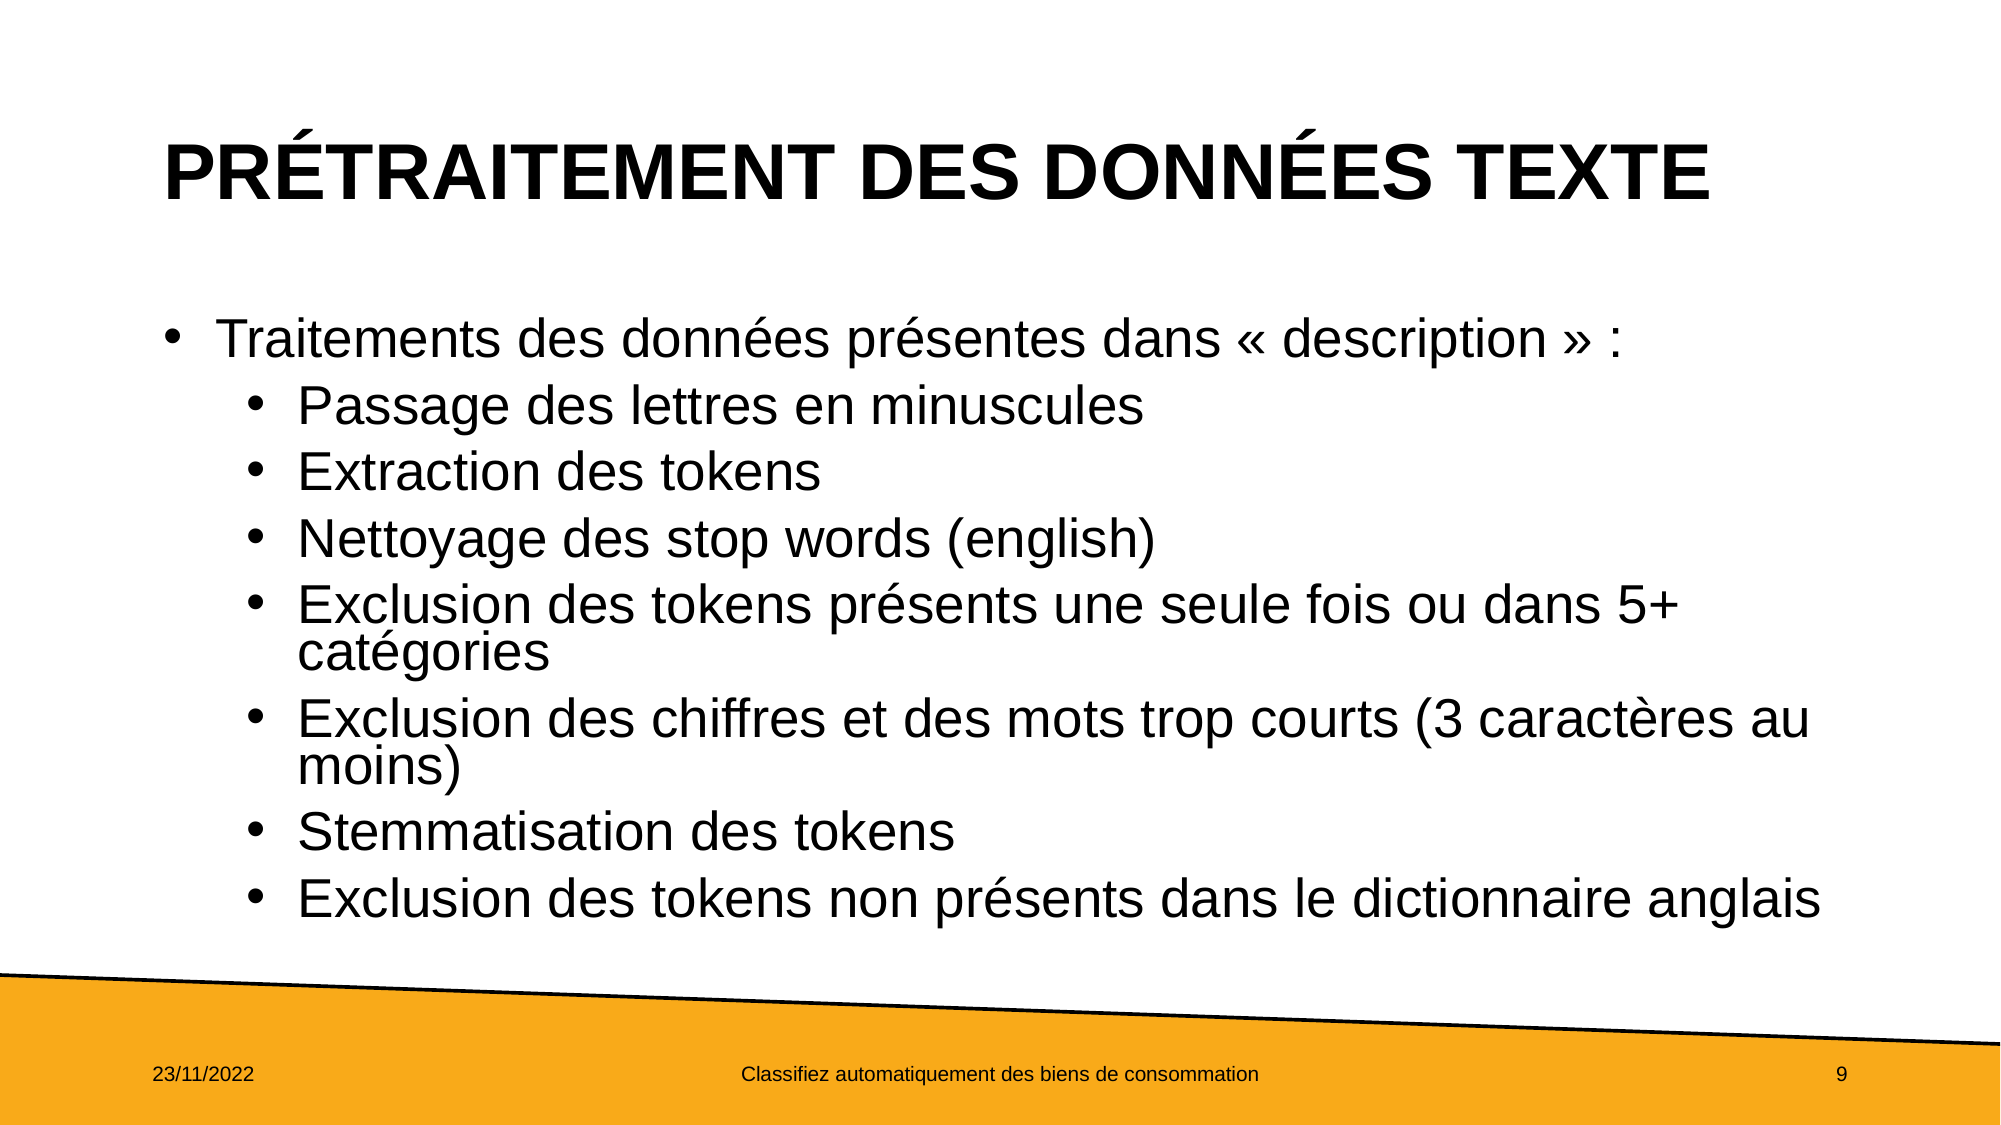

# Prétraitement des données texte
Traitements des données présentes dans « description » :
Passage des lettres en minuscules
Extraction des tokens
Nettoyage des stop words (english)
Exclusion des tokens présents une seule fois ou dans 5+ catégories
Exclusion des chiffres et des mots trop courts (3 caractères au moins)
Stemmatisation des tokens
Exclusion des tokens non présents dans le dictionnaire anglais

23/11/2022
Classifiez automatiquement des biens de consommation
9